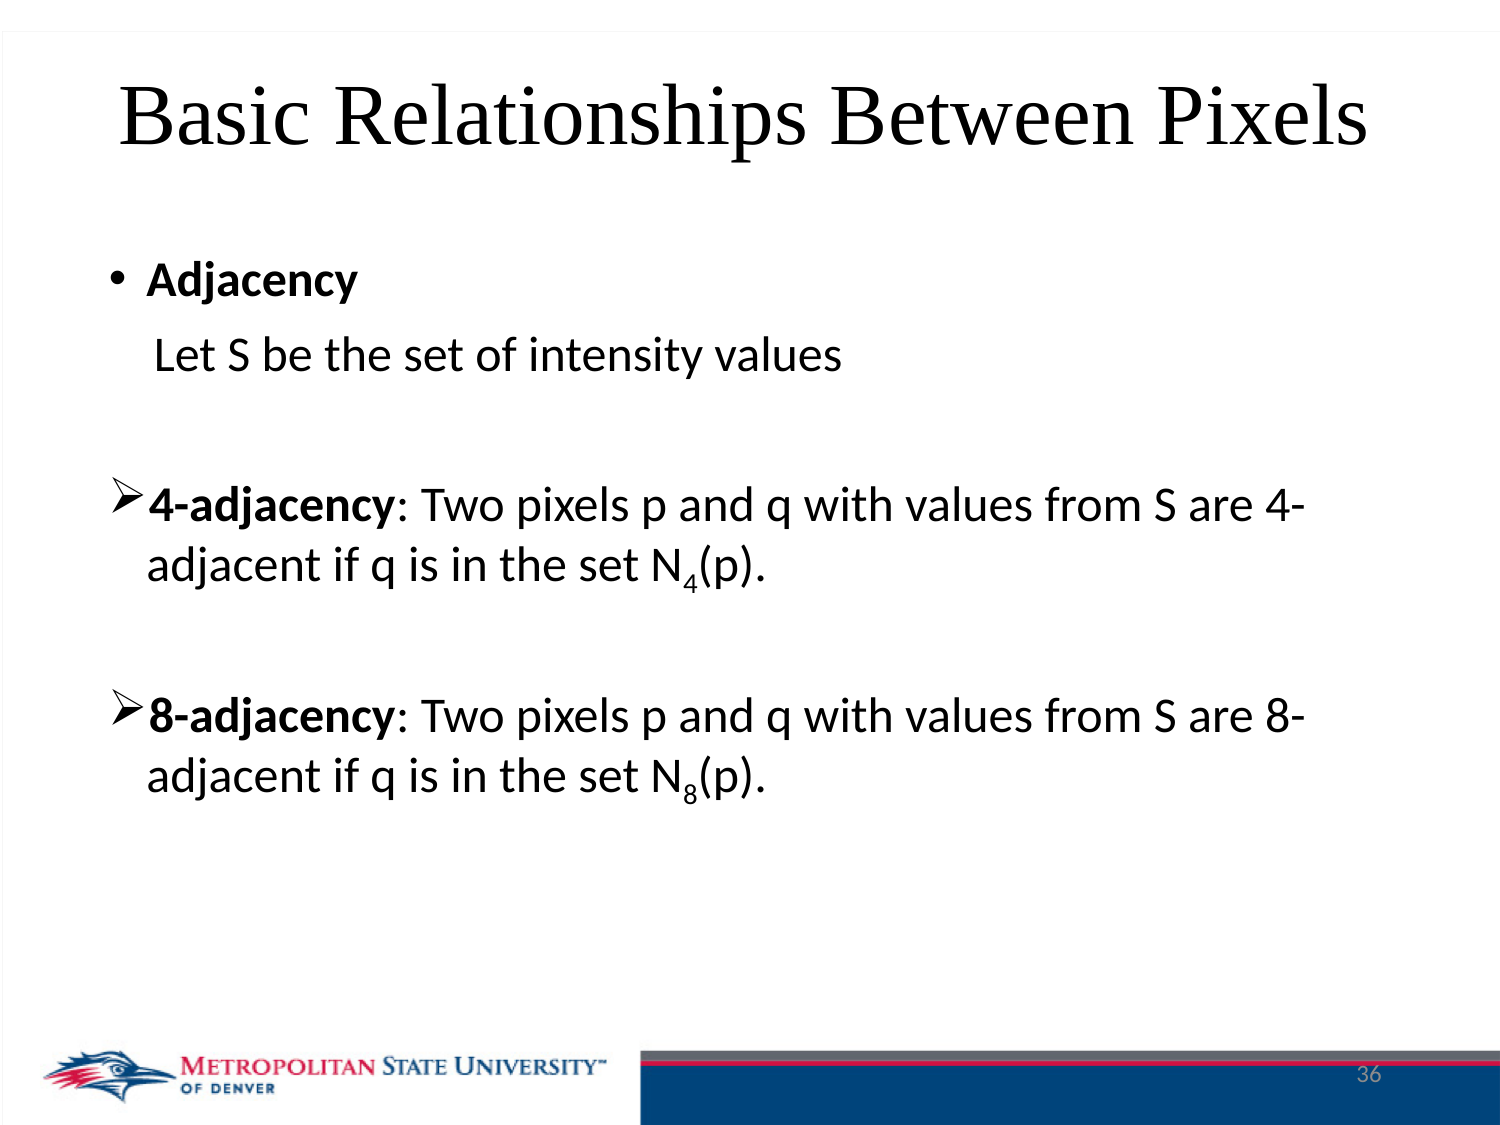

# Basic Relationships Between Pixels
Adjacency
    Let S be the set of intensity values

4-adjacency: Two pixels p and q with values from S are 4-adjacent if q is in the set N4(p).

8-adjacency: Two pixels p and q with values from S are 8-adjacent if q is in the set N8(p).

36